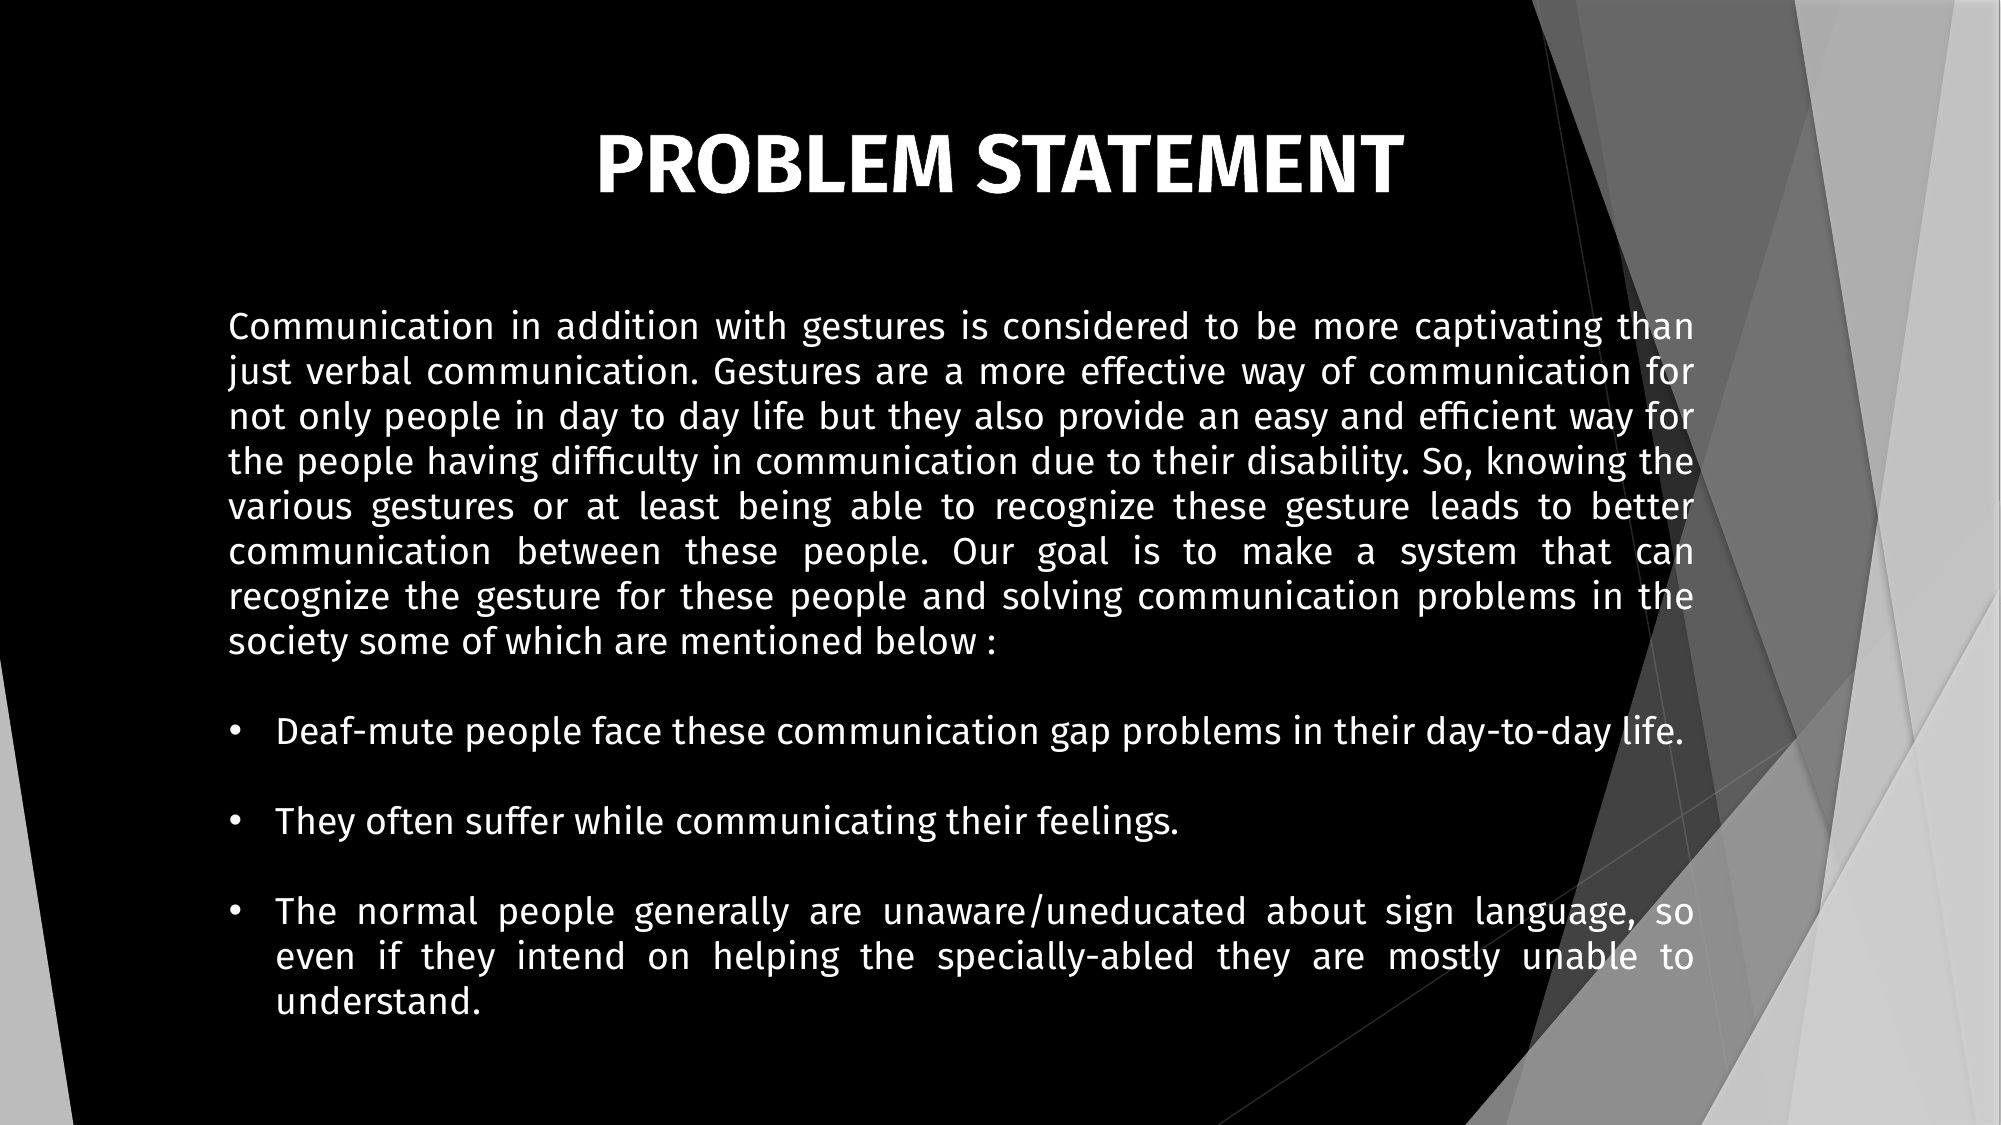

PROBLEM STATEMENT
Communication in addition with gestures is considered to be more captivating than just verbal communication. Gestures are a more effective way of communication for not only people in day to day life but they also provide an easy and efficient way for the people having difficulty in communication due to their disability. So, knowing the various gestures or at least being able to recognize these gesture leads to better communication between these people. Our goal is to make a system that can recognize the gesture for these people and solving communication problems in the society some of which are mentioned below :

Deaf-mute people face these communication gap problems in their day-to-day life.

They often suffer while communicating their feelings.

The normal people generally are unaware/uneducated about sign language, so even if they intend on helping the specially-abled they are mostly unable to understand.